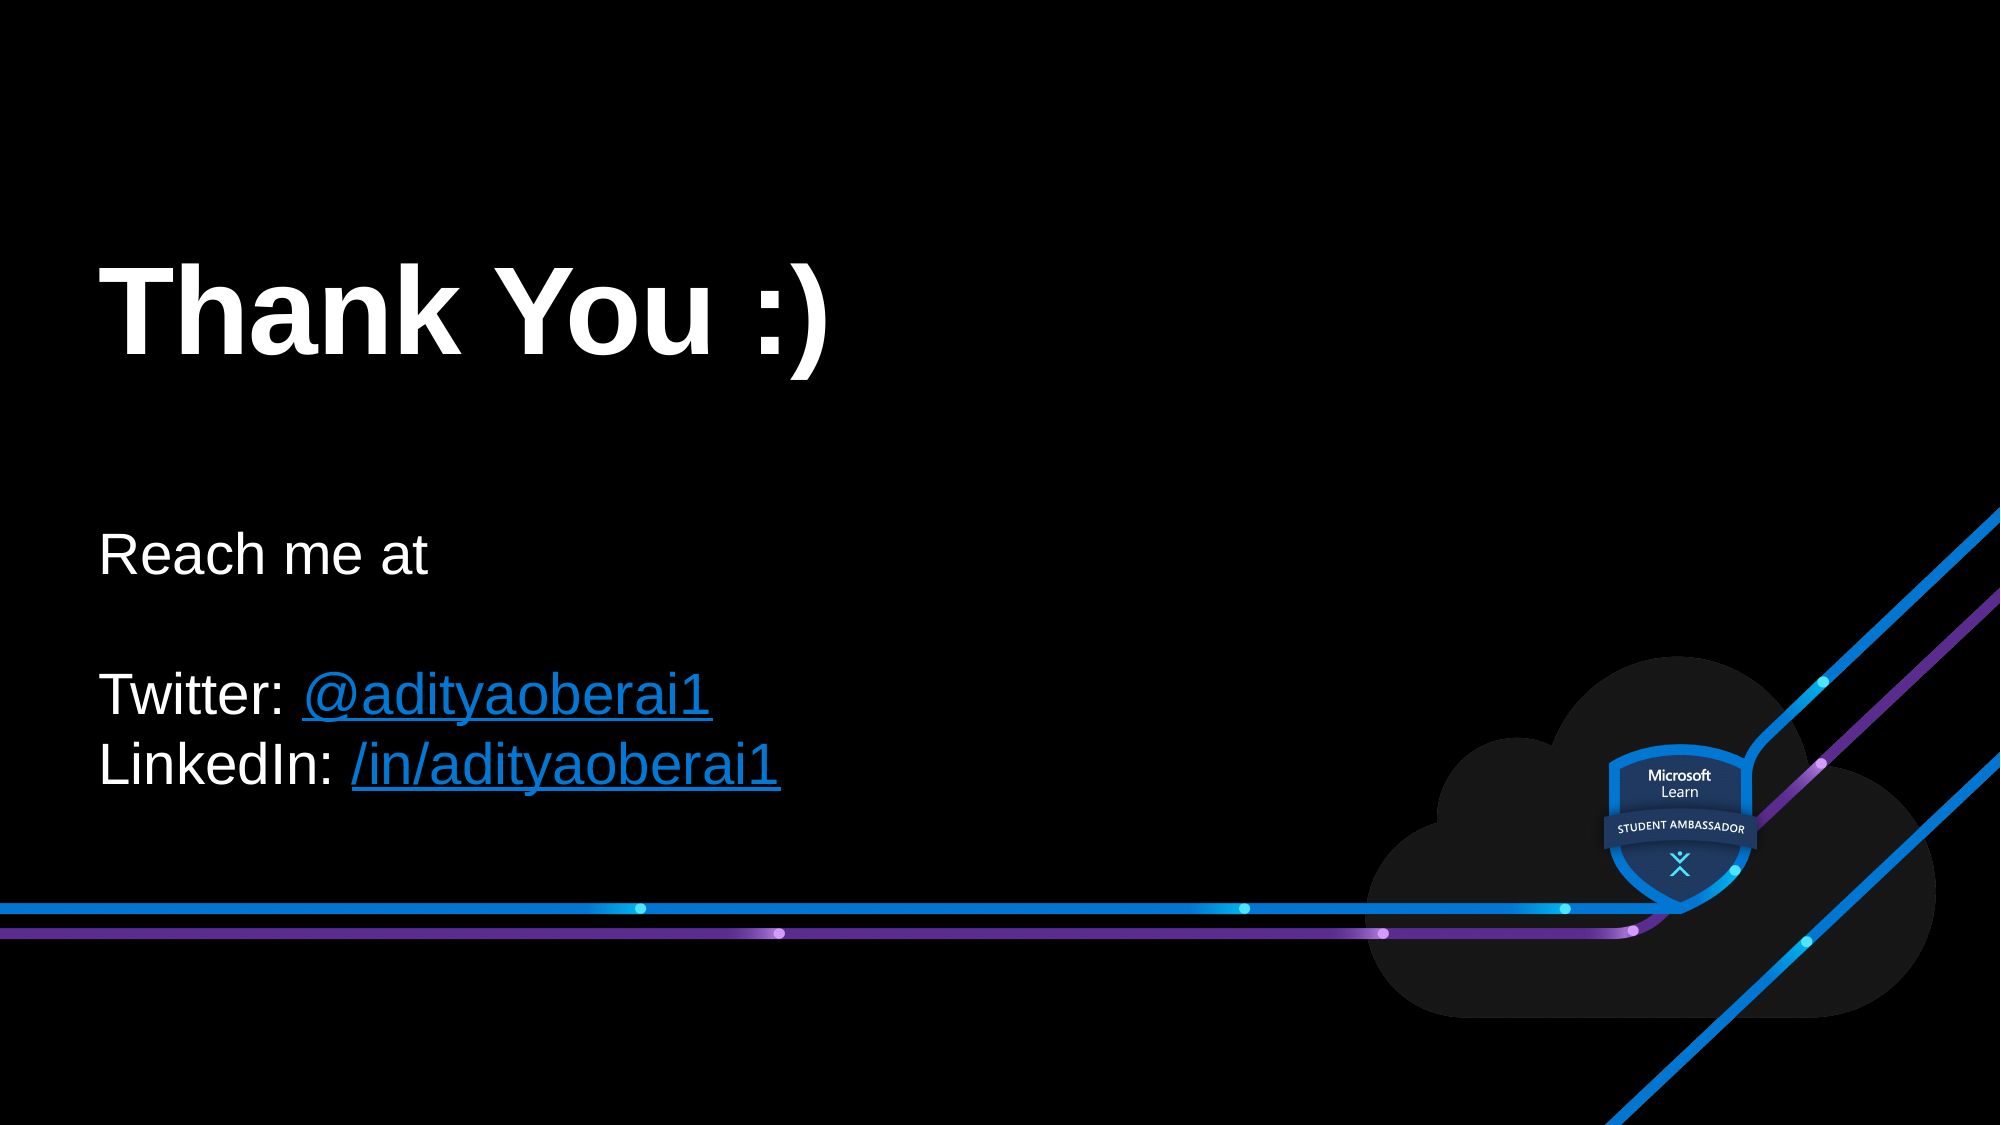

# Thank You :)
Reach me at

Twitter: @adityaoberai1
LinkedIn: /in/adityaoberai1